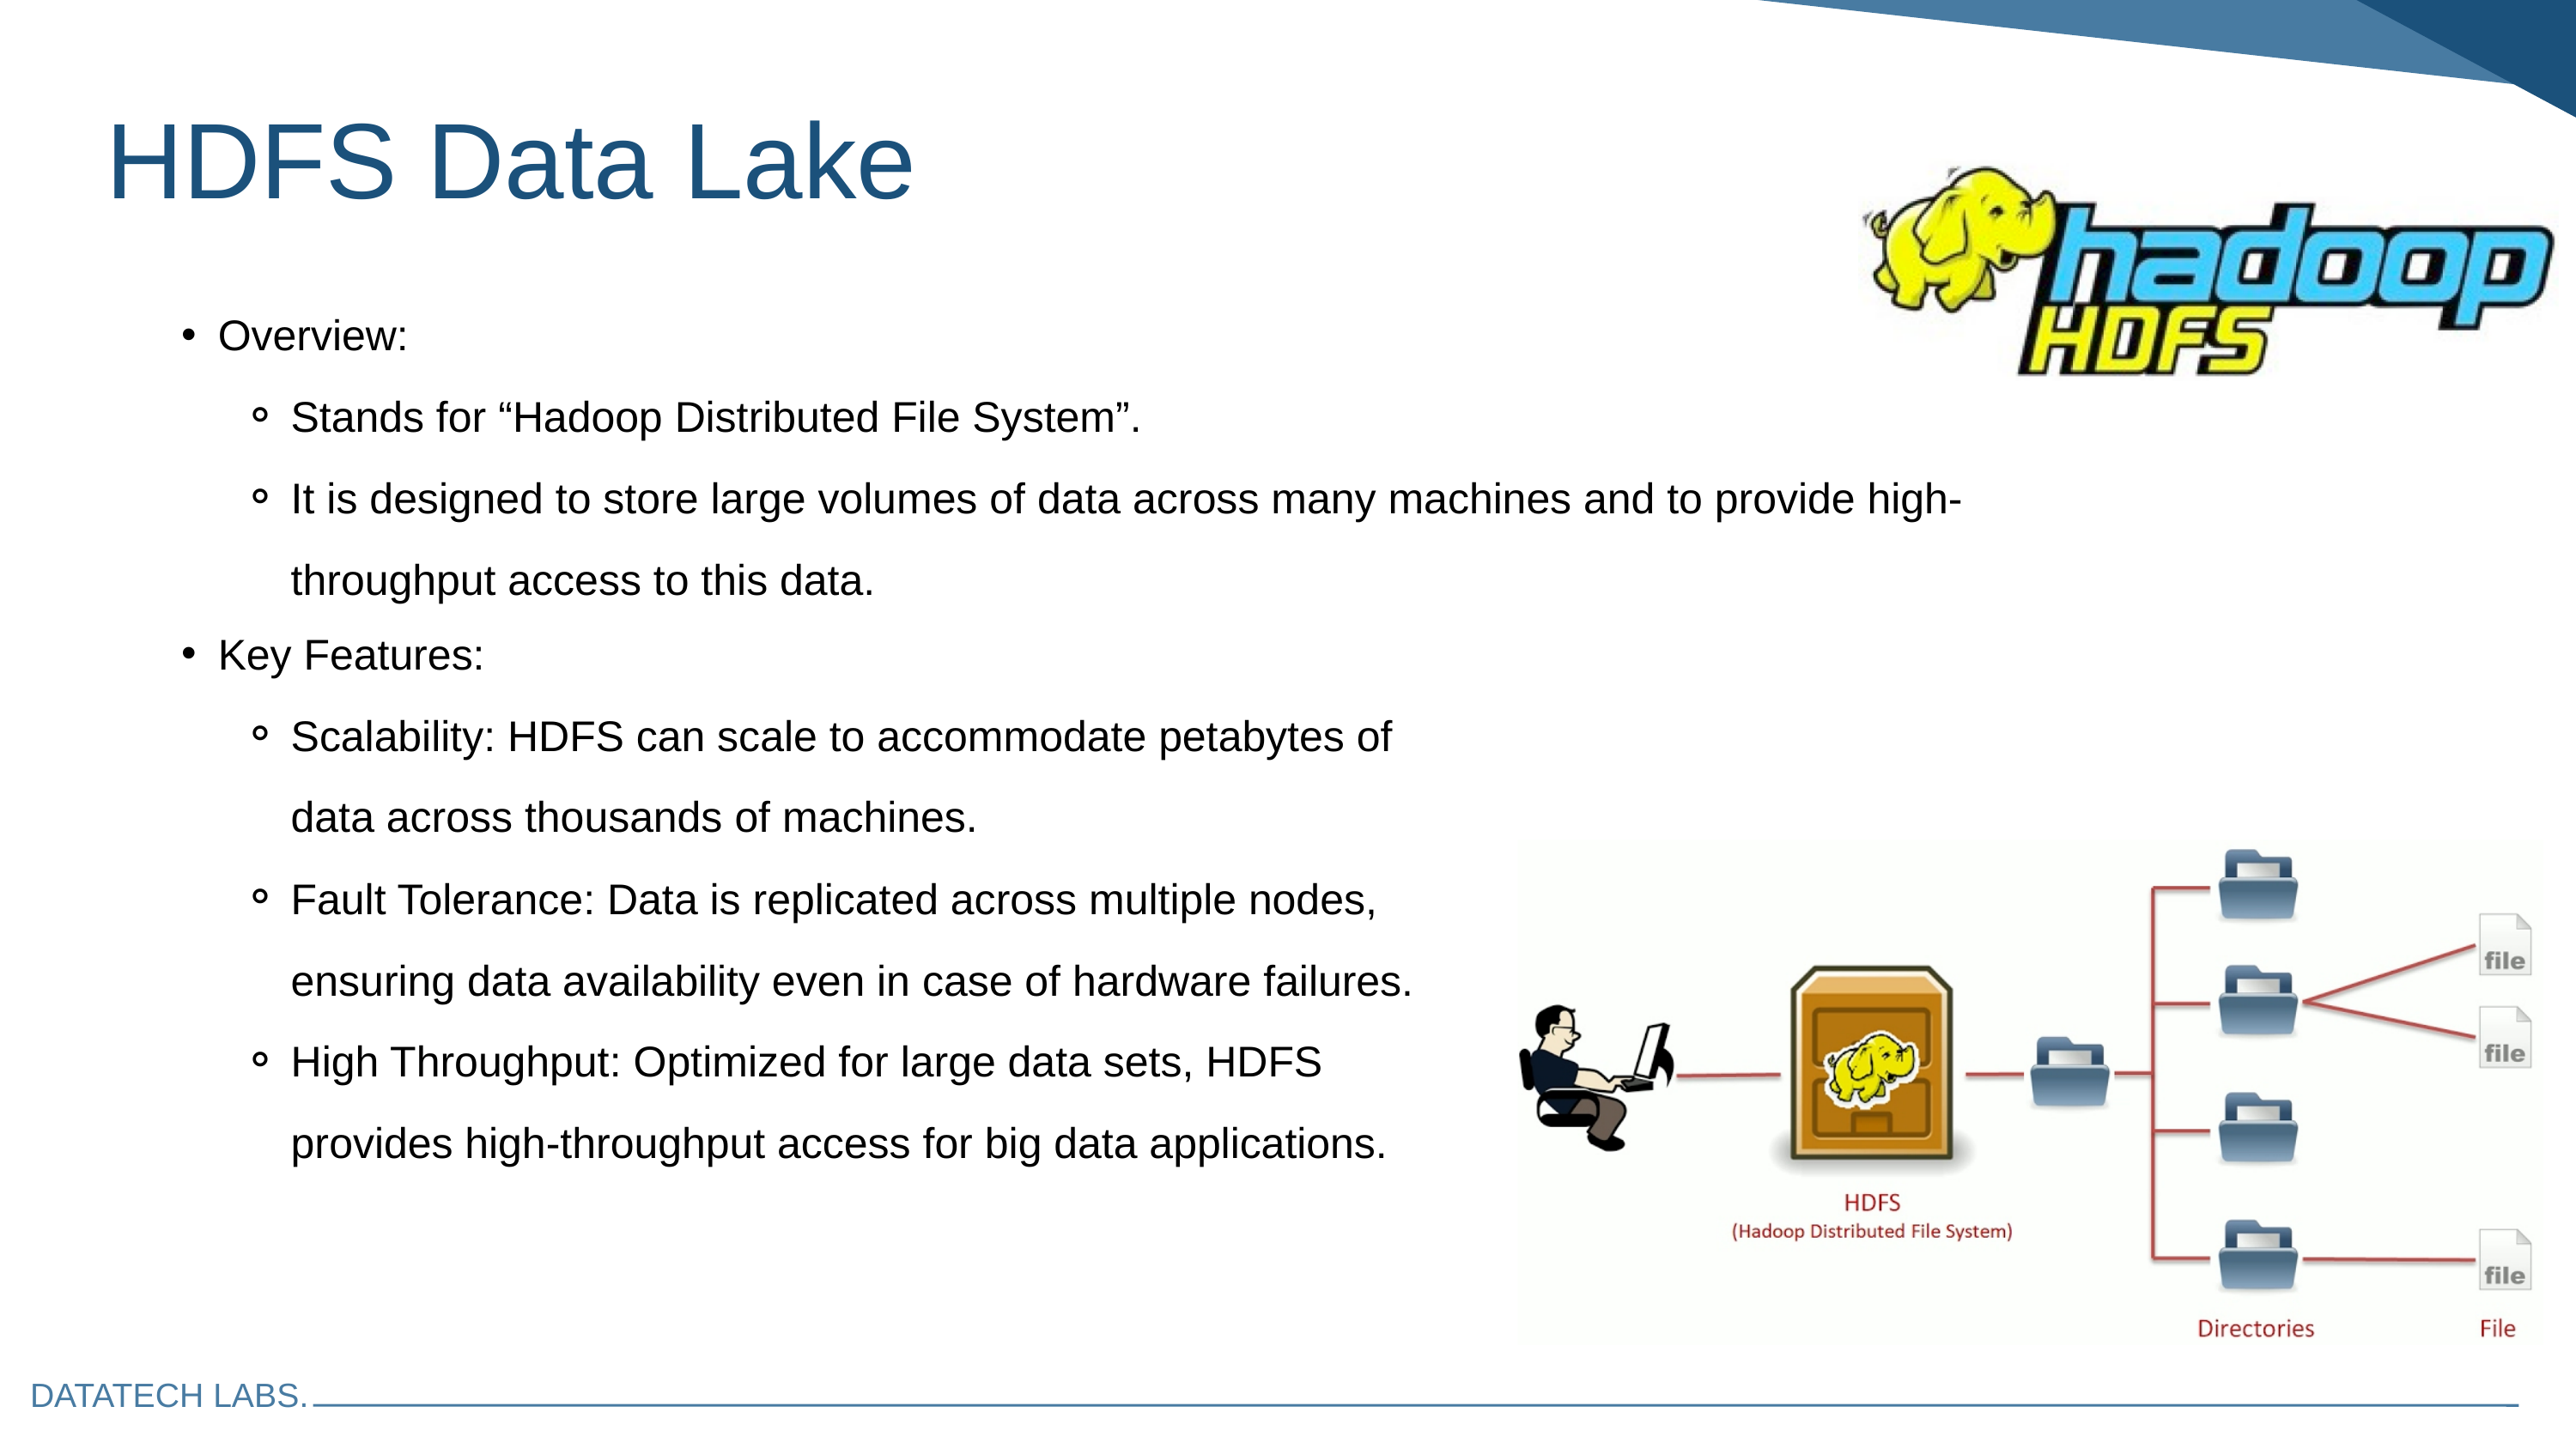

HDFS Data Lake

Overview:
Stands for “Hadoop Distributed File System”.
It is designed to store large volumes of data across many machines and to provide high-throughput access to this data.
Key Features:
Scalability: HDFS can scale to accommodate petabytes of data across thousands of machines.
Fault Tolerance: Data is replicated across multiple nodes, ensuring data availability even in case of hardware failures.
High Throughput: Optimized for large data sets, HDFS provides high-throughput access for big data applications.

DATATECH LABS.